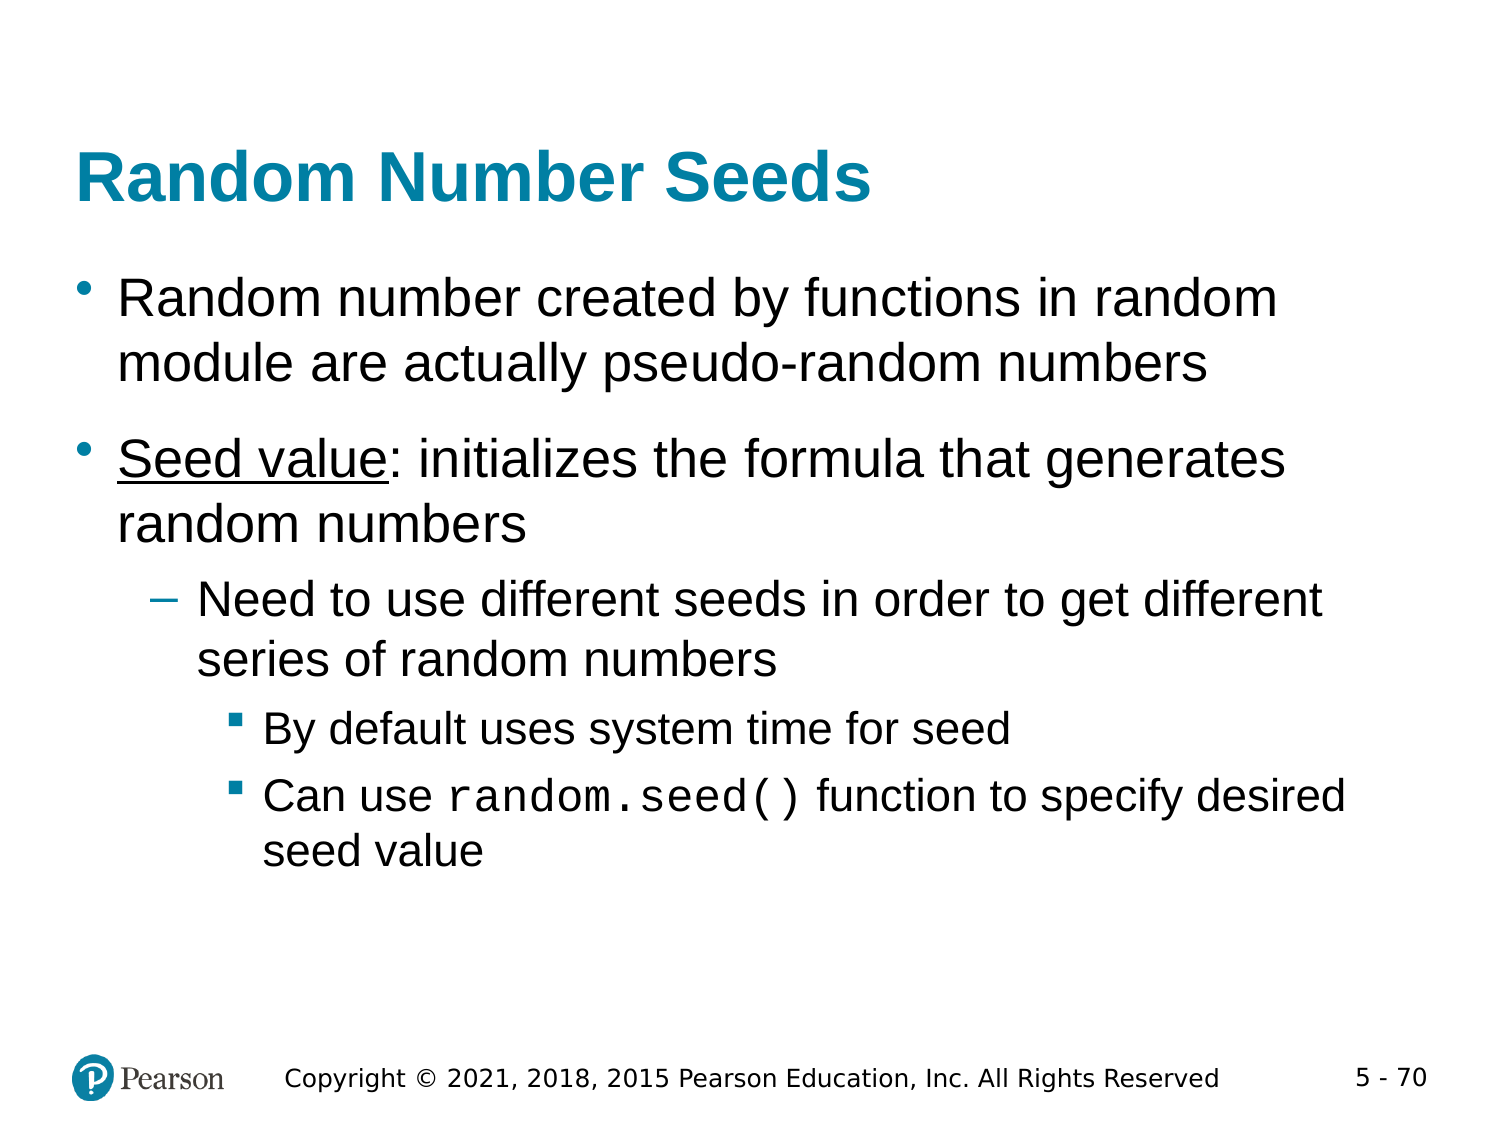

# Random Number Seeds
Random number created by functions in random module are actually pseudo-random numbers
Seed value: initializes the formula that generates random numbers
Need to use different seeds in order to get different series of random numbers
By default uses system time for seed
Can use random.seed() function to specify desired seed value